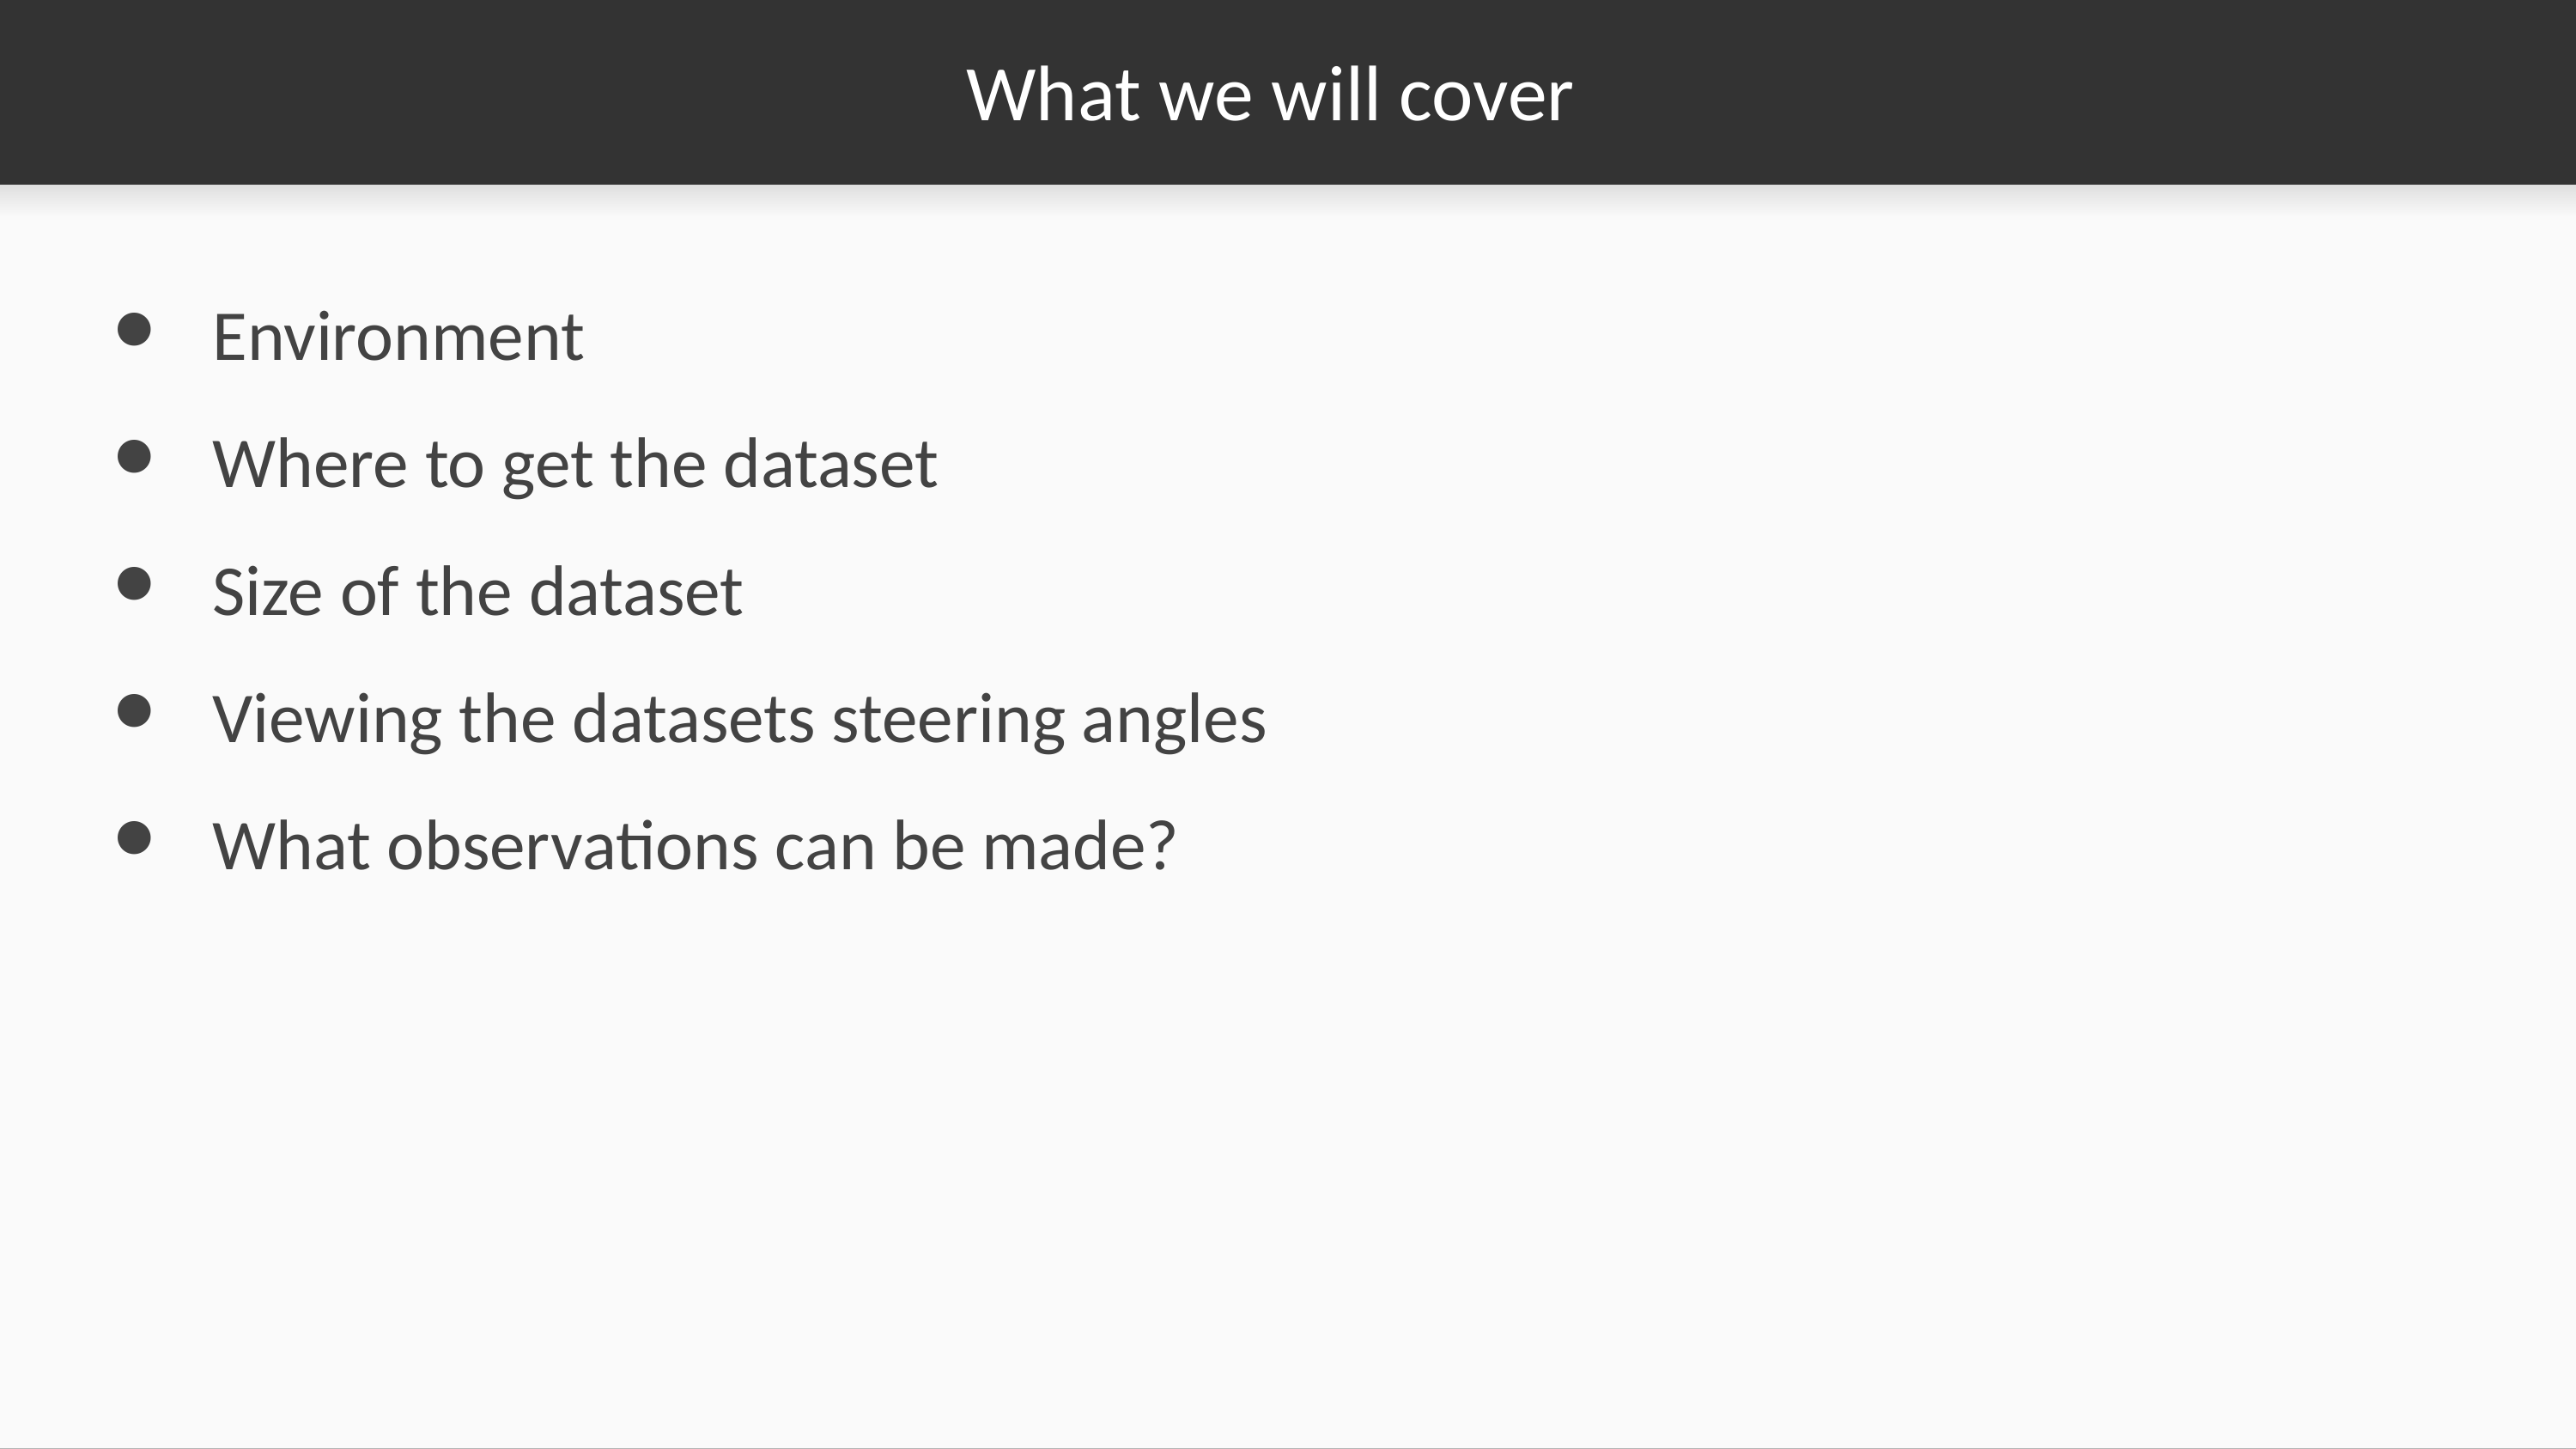

# What we will cover
Environment
Where to get the dataset
Size of the dataset
Viewing the datasets steering angles
What observations can be made?